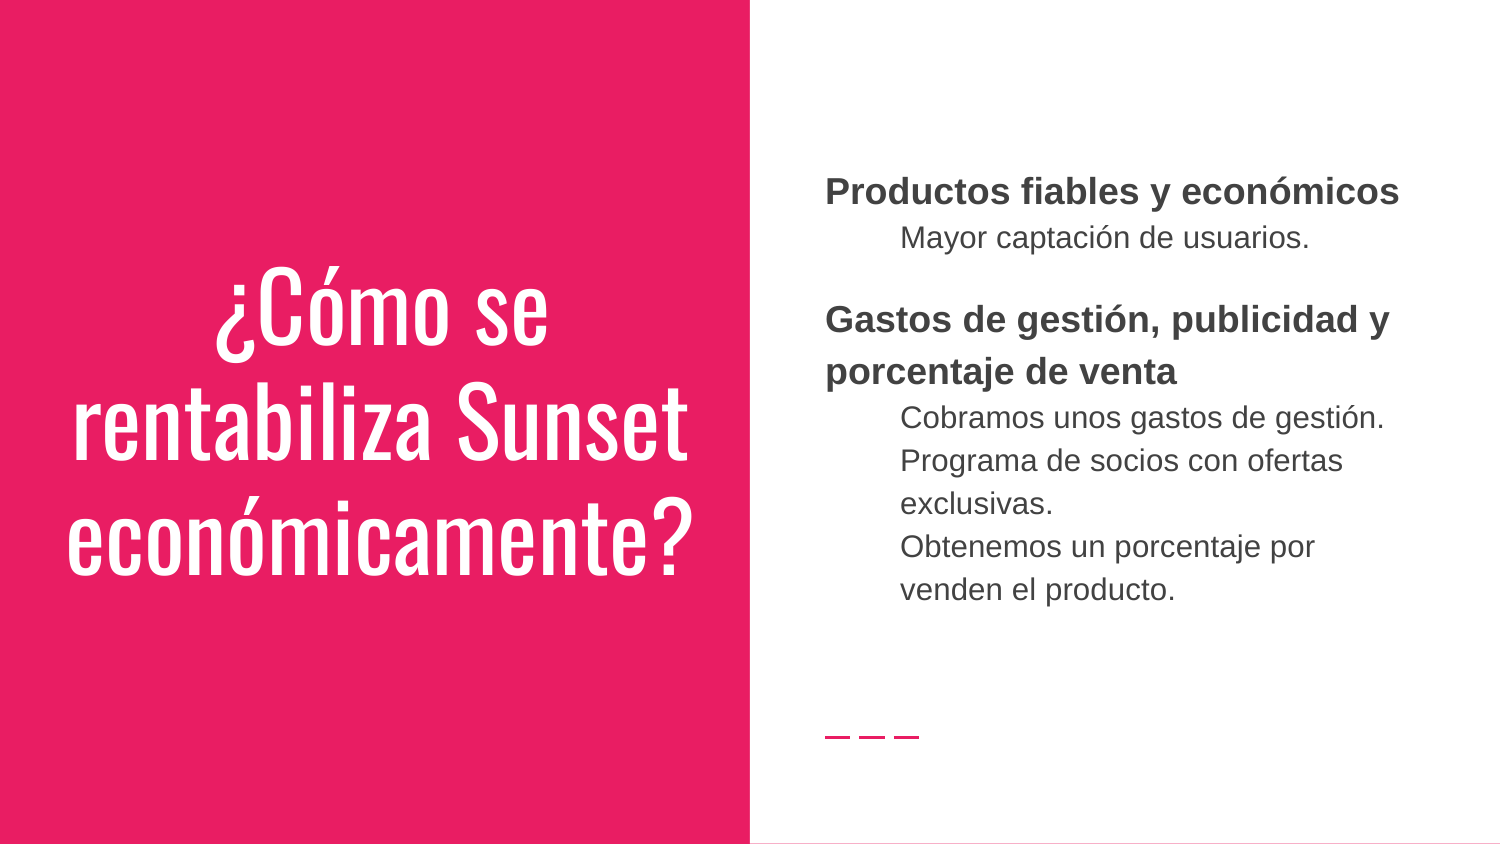

Productos fiables y económicos
Mayor captación de usuarios.
Gastos de gestión, publicidad y porcentaje de venta
Cobramos unos gastos de gestión.
Programa de socios con ofertas exclusivas.
Obtenemos un porcentaje por venden el producto.

# ¿Cómo se rentabiliza Sunset económicamente?